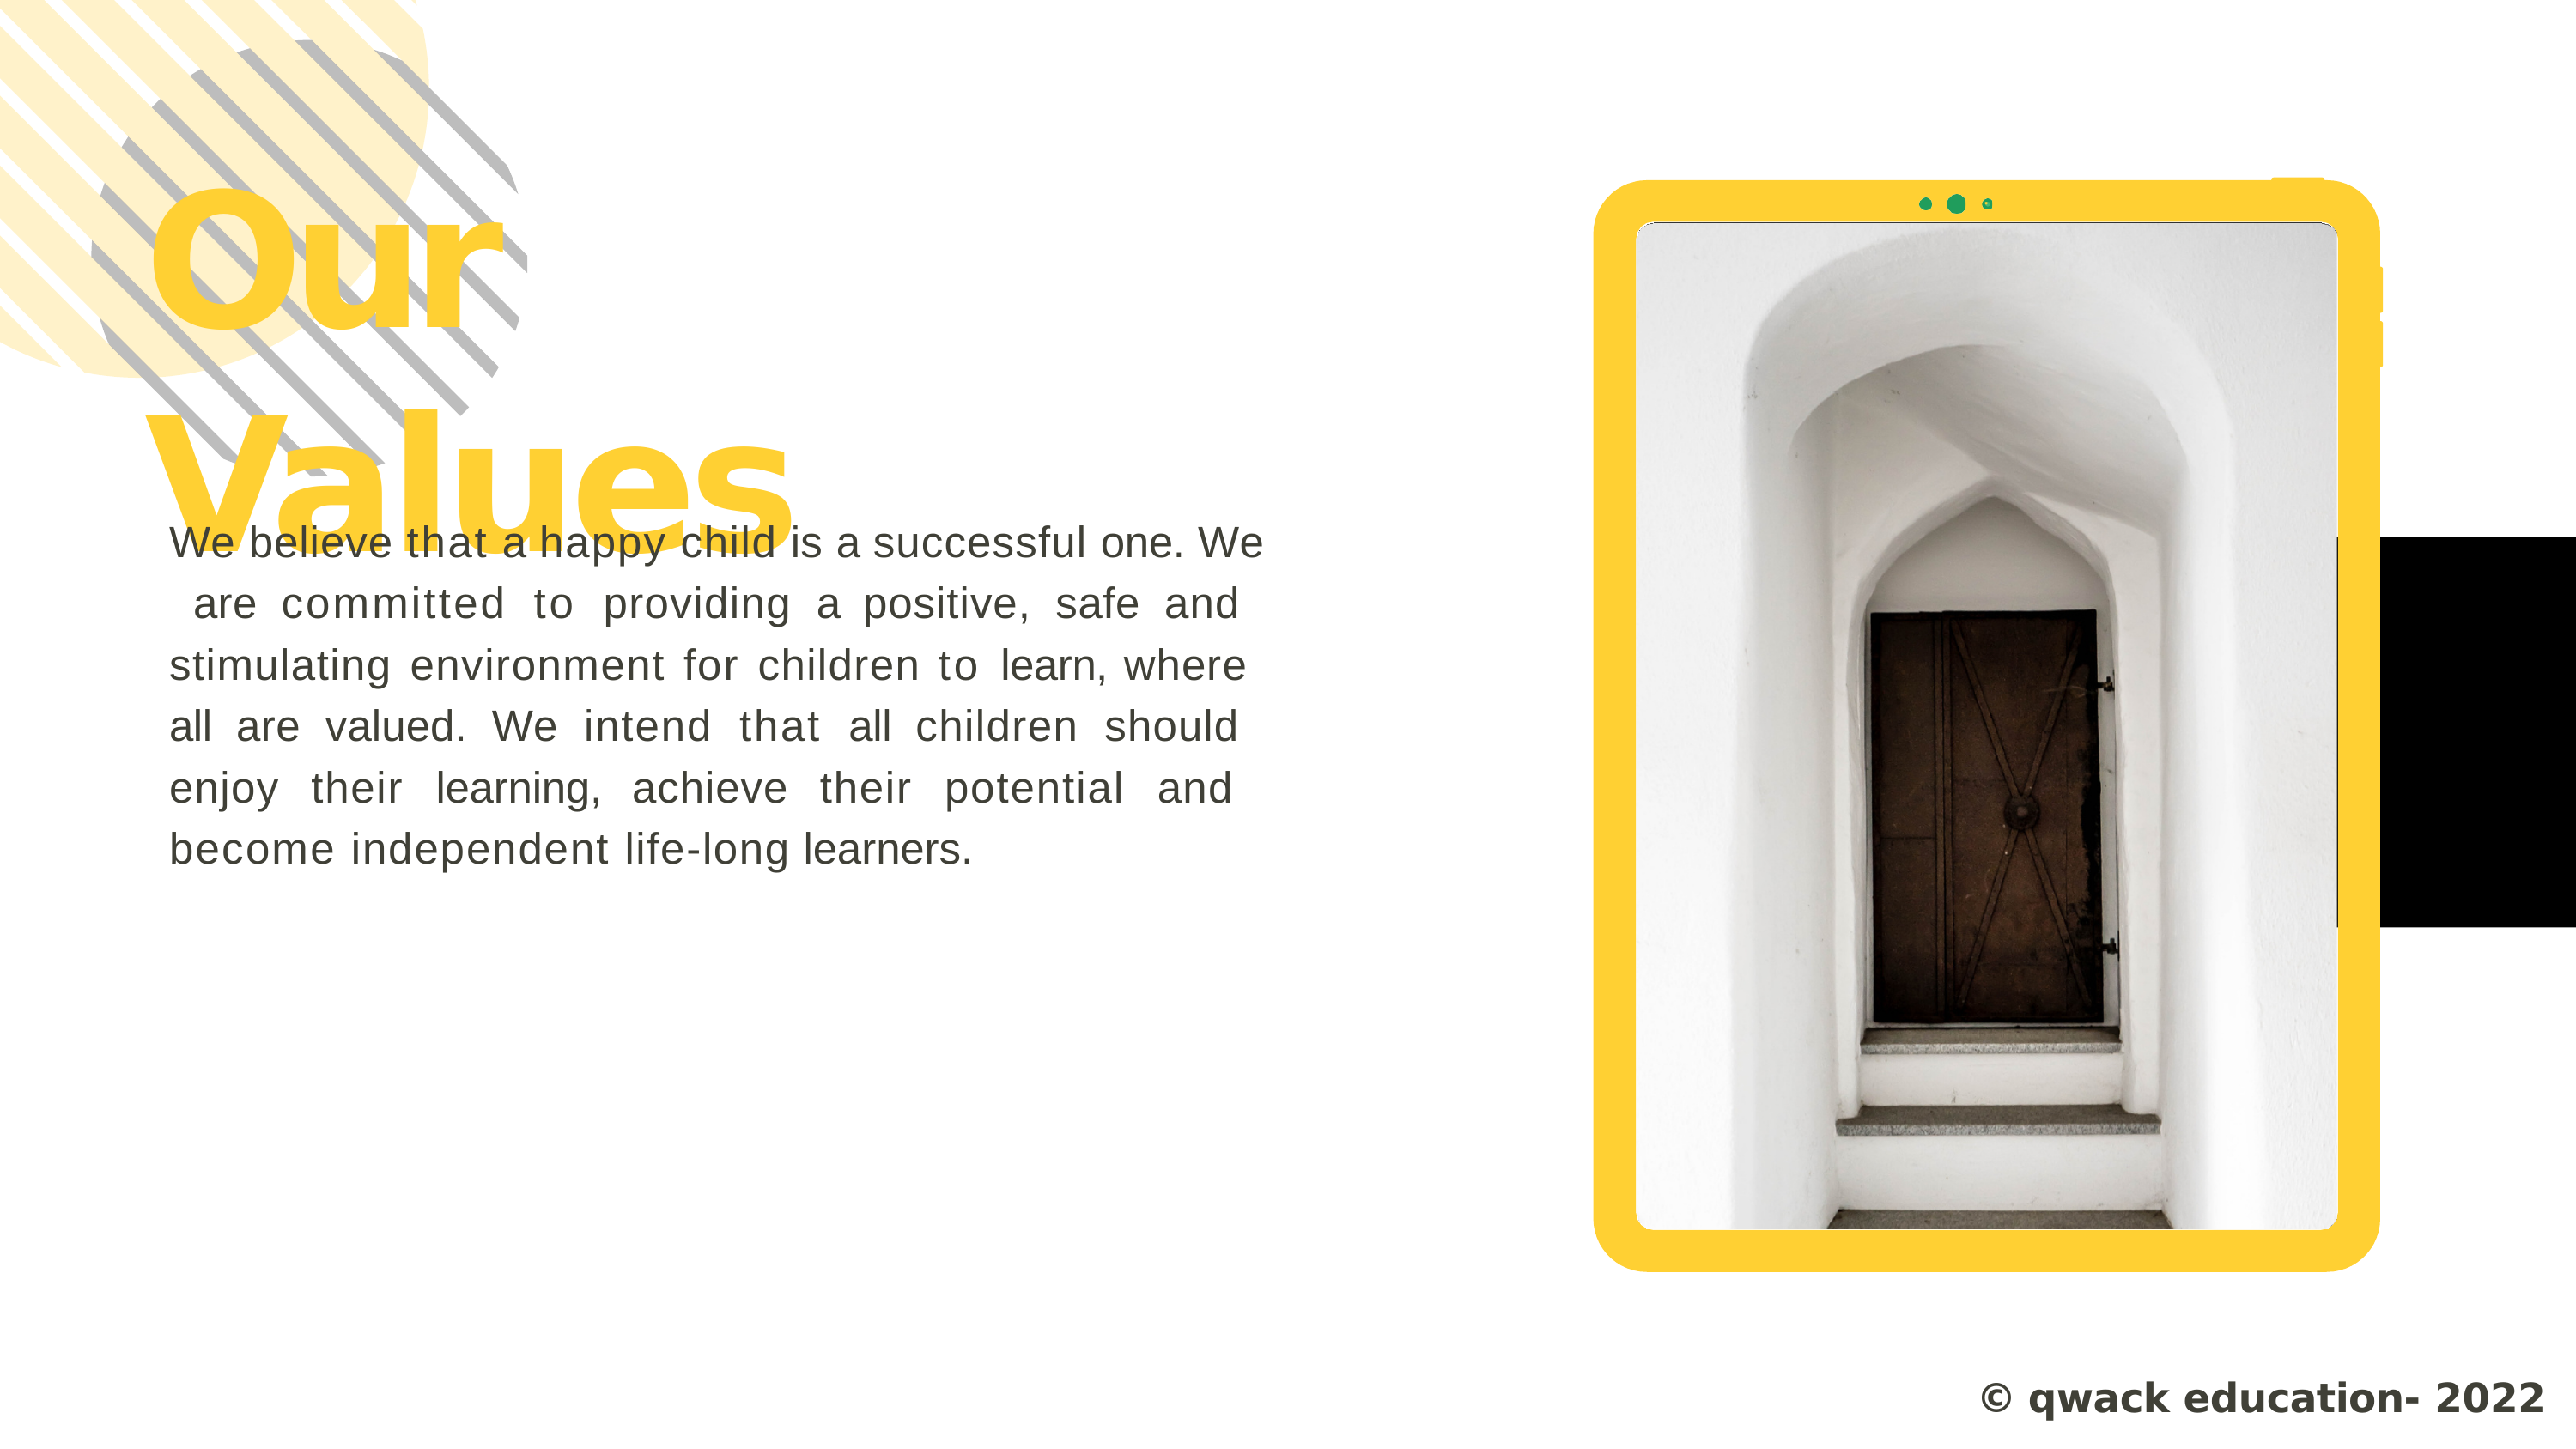

# Our Values

We believe that a happy child is a successful one. We  are committed to providing a positive, safe and  stimulating environment for children to learn, where  all are valued. We intend that all children should  enjoy their learning, achieve their potential and  become independent life-long learners.
© qwack education- 2022